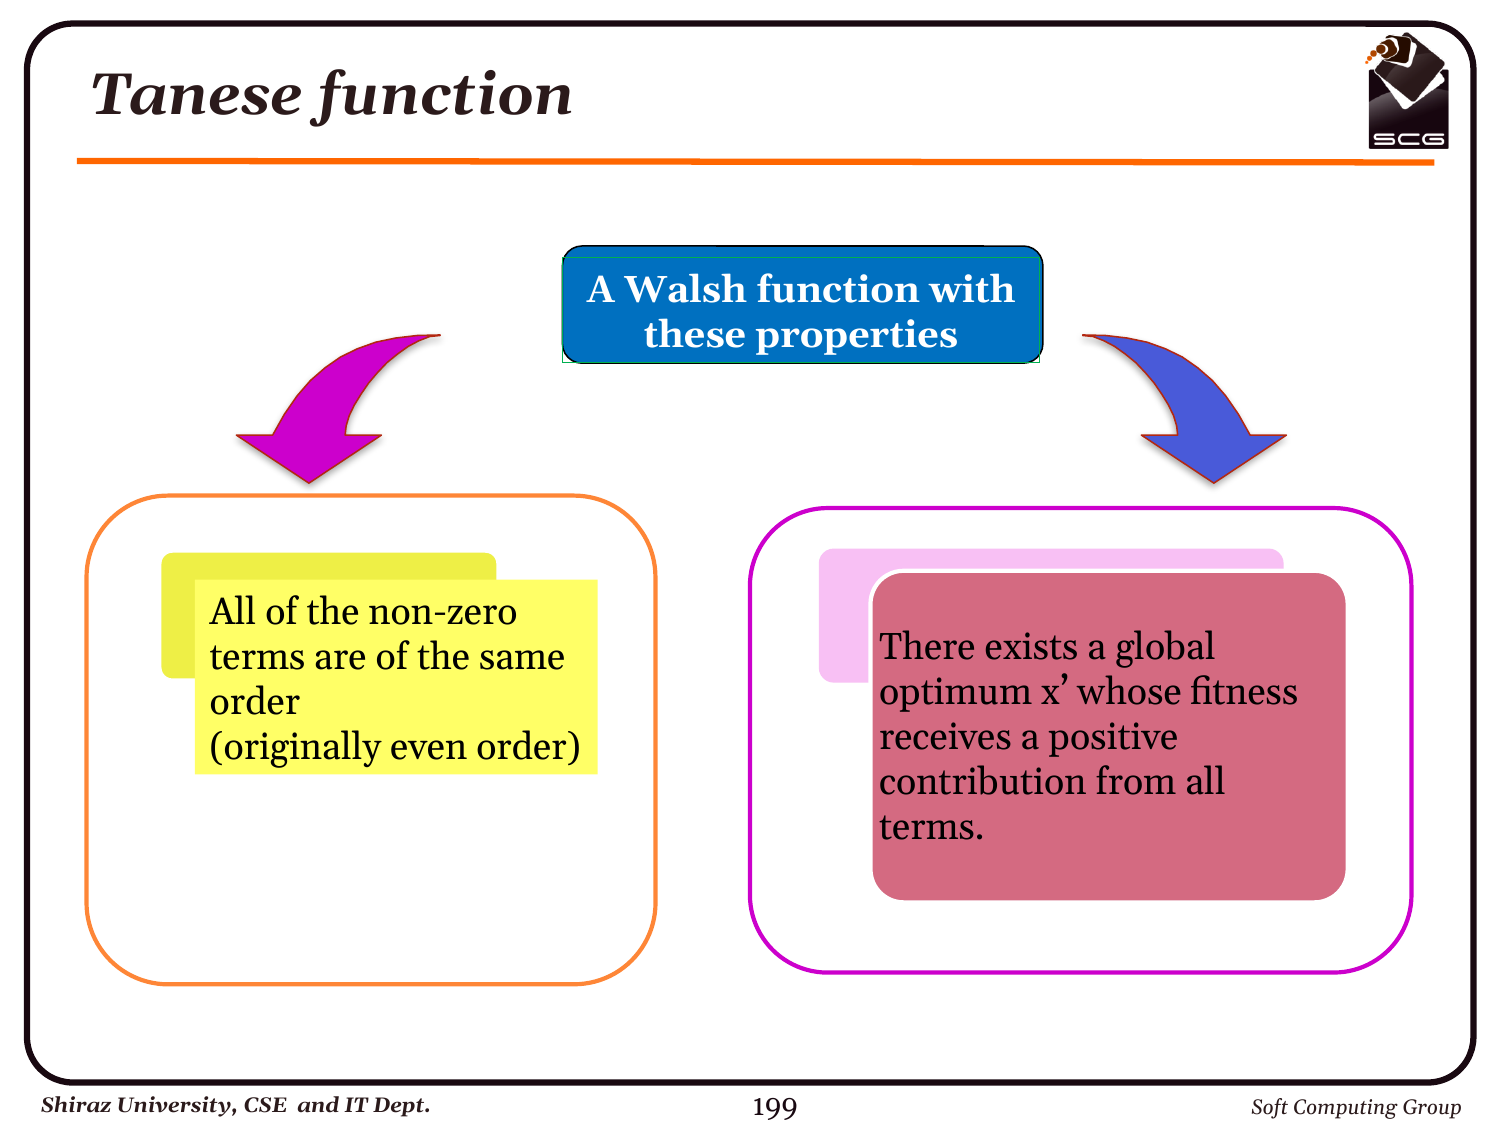

# Tanese function

A Walsh function with these properties

There exists a global optimum x’ whose fitness receives a positive contribution from all terms.
All of the non-zero terms are of the same order
(originally even order)
199